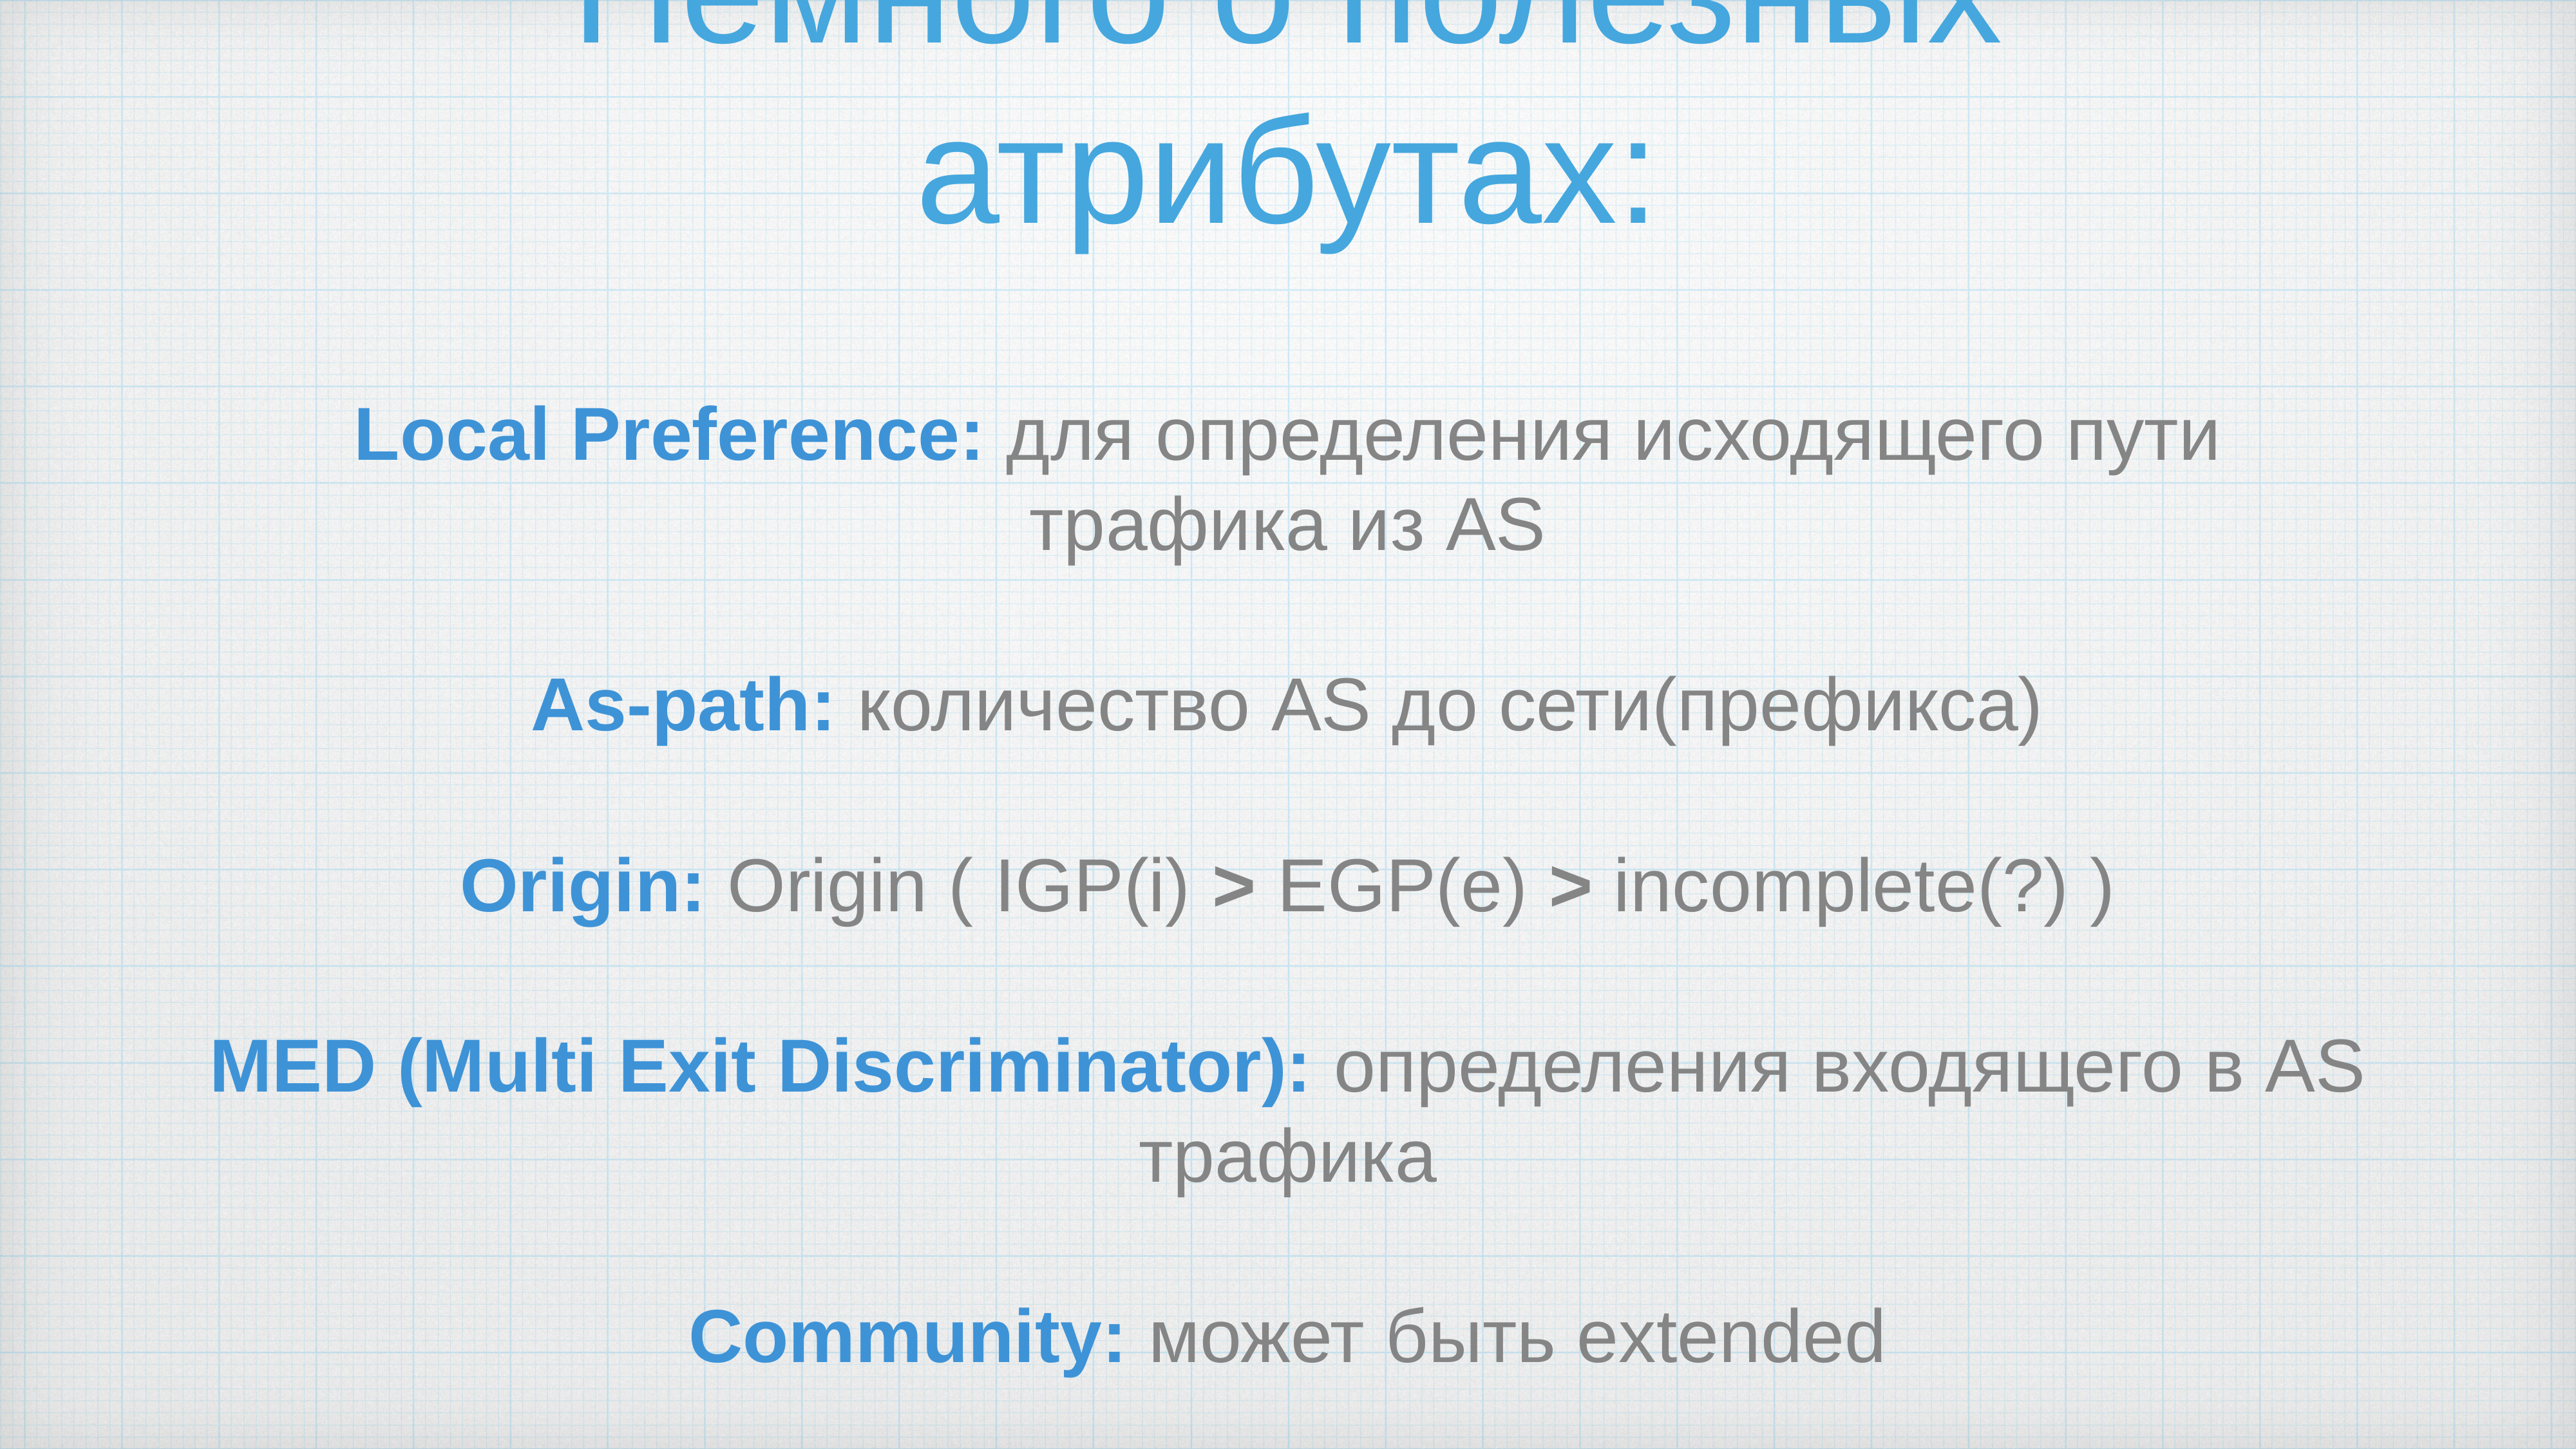

# Немного о полезных атрибутах:
Local Preference: для определения исходящего пути трафика из AS

As-path: количество AS до сети(префикса)

Origin: Origin ( IGP(i) > EGP(e) > incomplete(?) )

MED (Multi Exit Discriminator): определения входящего в AS трафика

Community: может быть extended